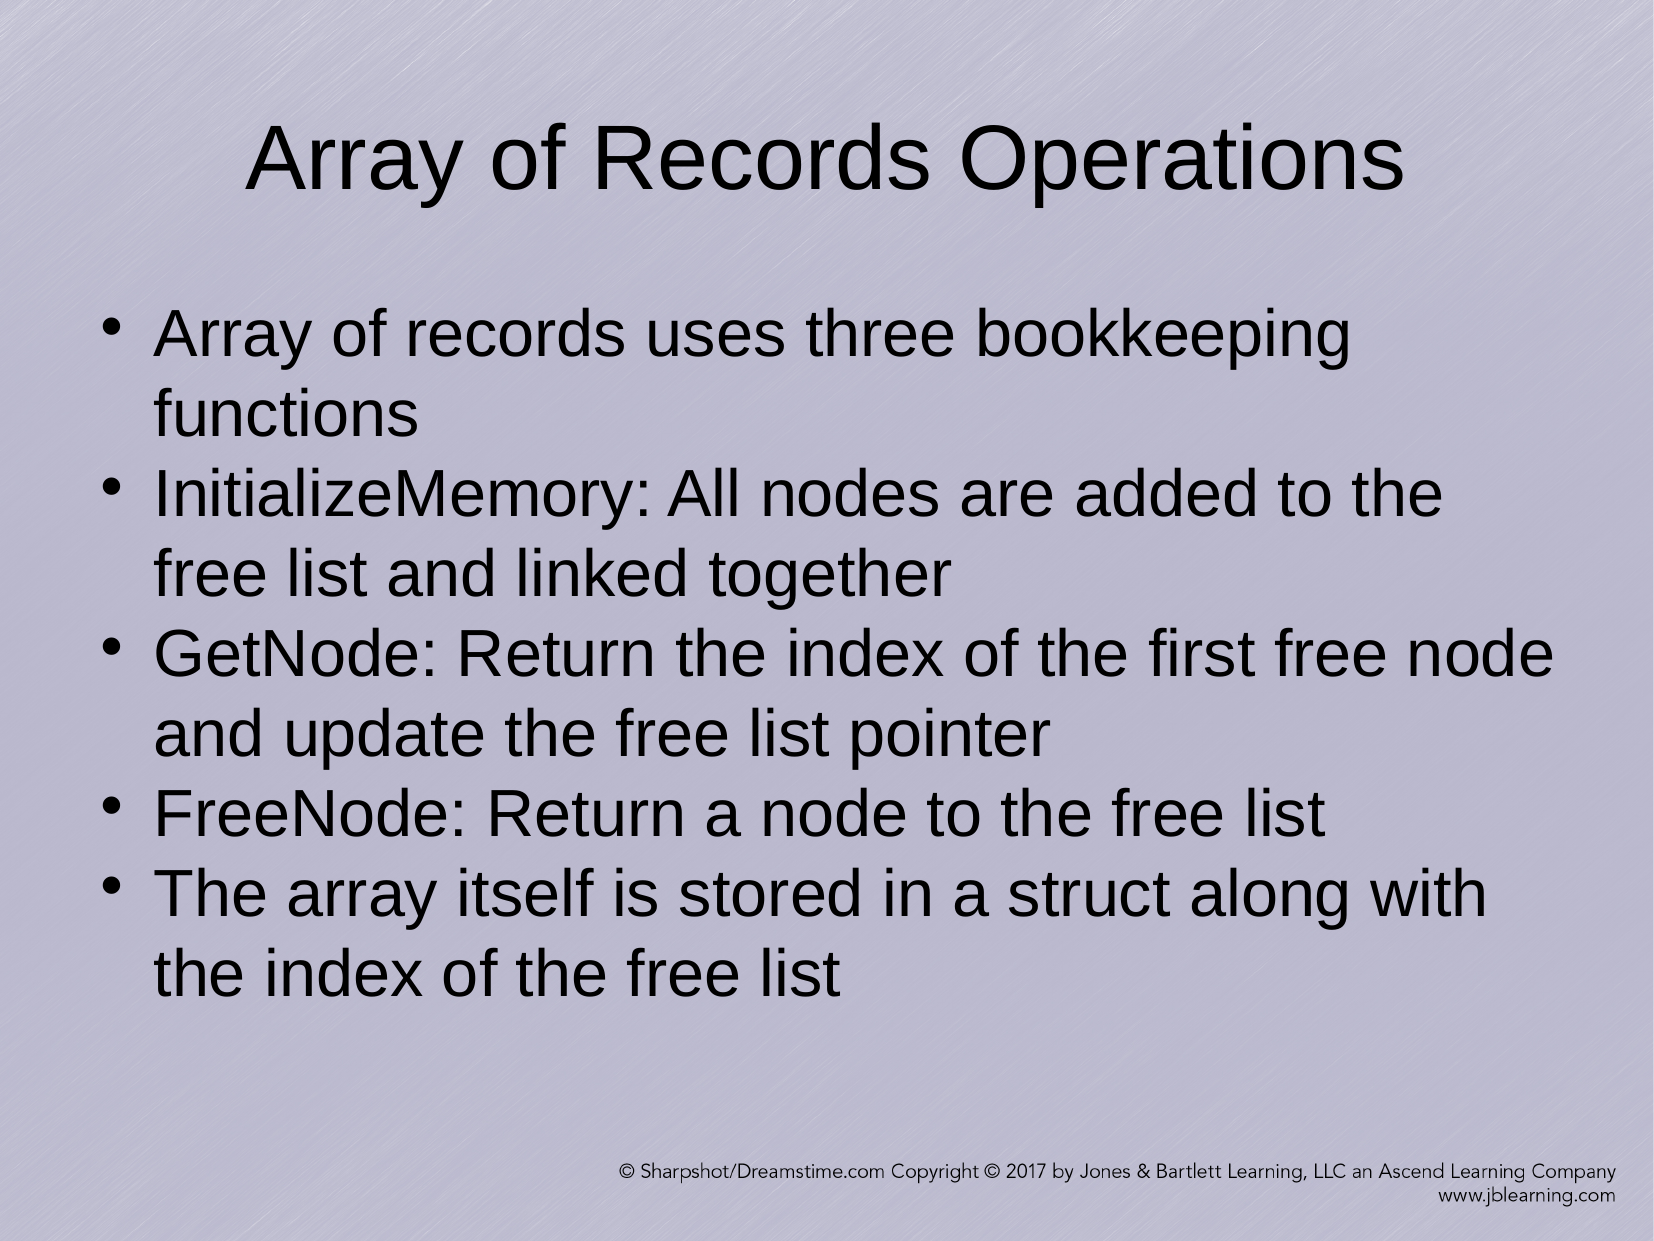

Array of Records Operations
Array of records uses three bookkeeping functions
InitializeMemory: All nodes are added to the free list and linked together
GetNode: Return the index of the first free node and update the free list pointer
FreeNode: Return a node to the free list
The array itself is stored in a struct along with the index of the free list